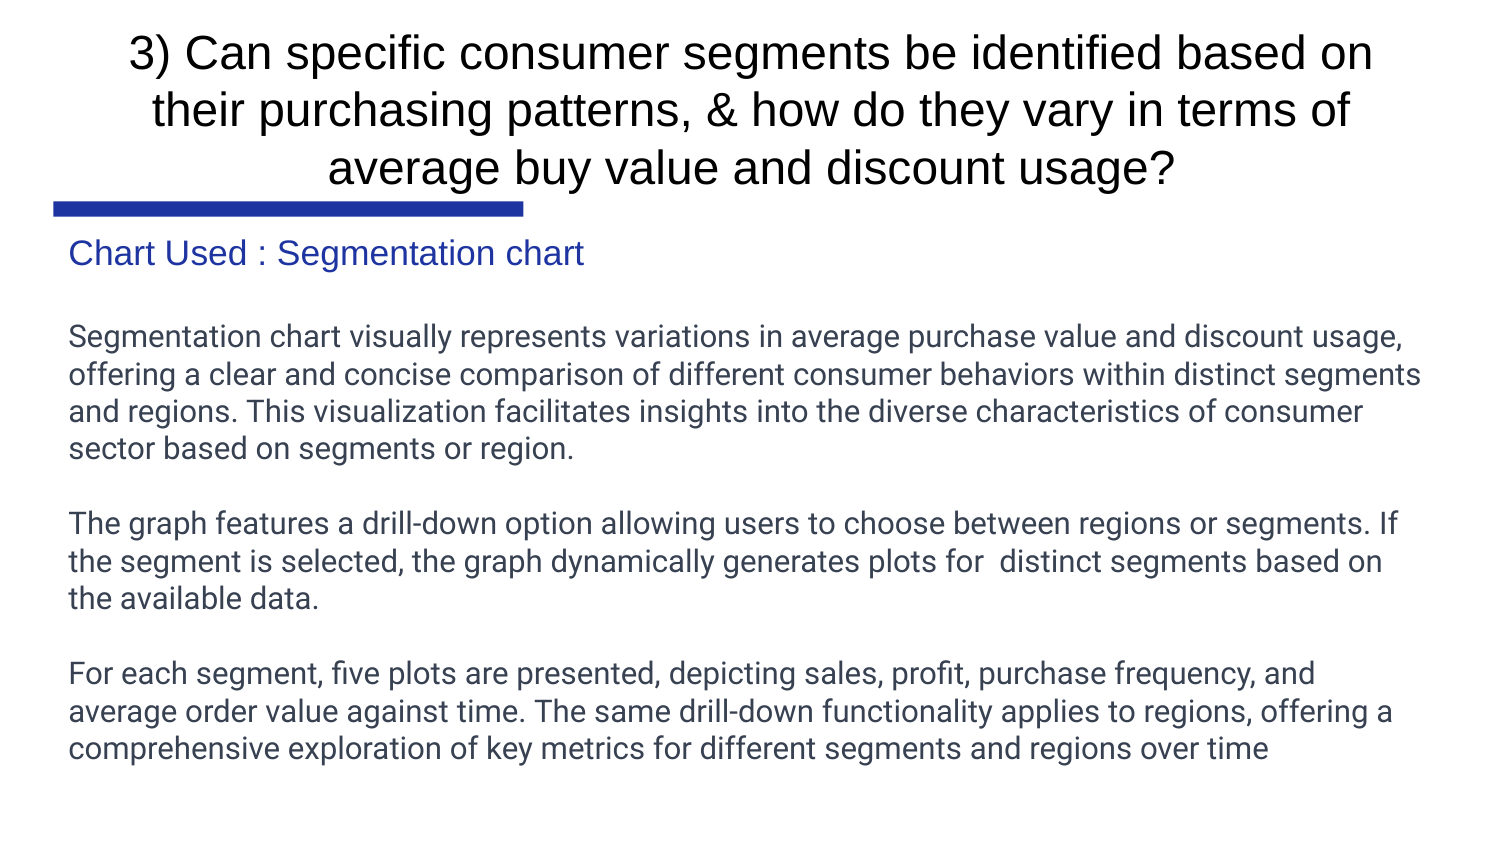

# 3) Can specific consumer segments be identified based on their purchasing patterns, & how do they vary in terms of average buy value and discount usage?

Chart Used : Segmentation chart
Segmentation chart visually represents variations in average purchase value and discount usage, offering a clear and concise comparison of different consumer behaviors within distinct segments and regions. This visualization facilitates insights into the diverse characteristics of consumer sector based on segments or region.

The graph features a drill-down option allowing users to choose between regions or segments. If the segment is selected, the graph dynamically generates plots for  distinct segments based on the available data.

For each segment, five plots are presented, depicting sales, profit, purchase frequency, and average order value against time. The same drill-down functionality applies to regions, offering a comprehensive exploration of key metrics for different segments and regions over time